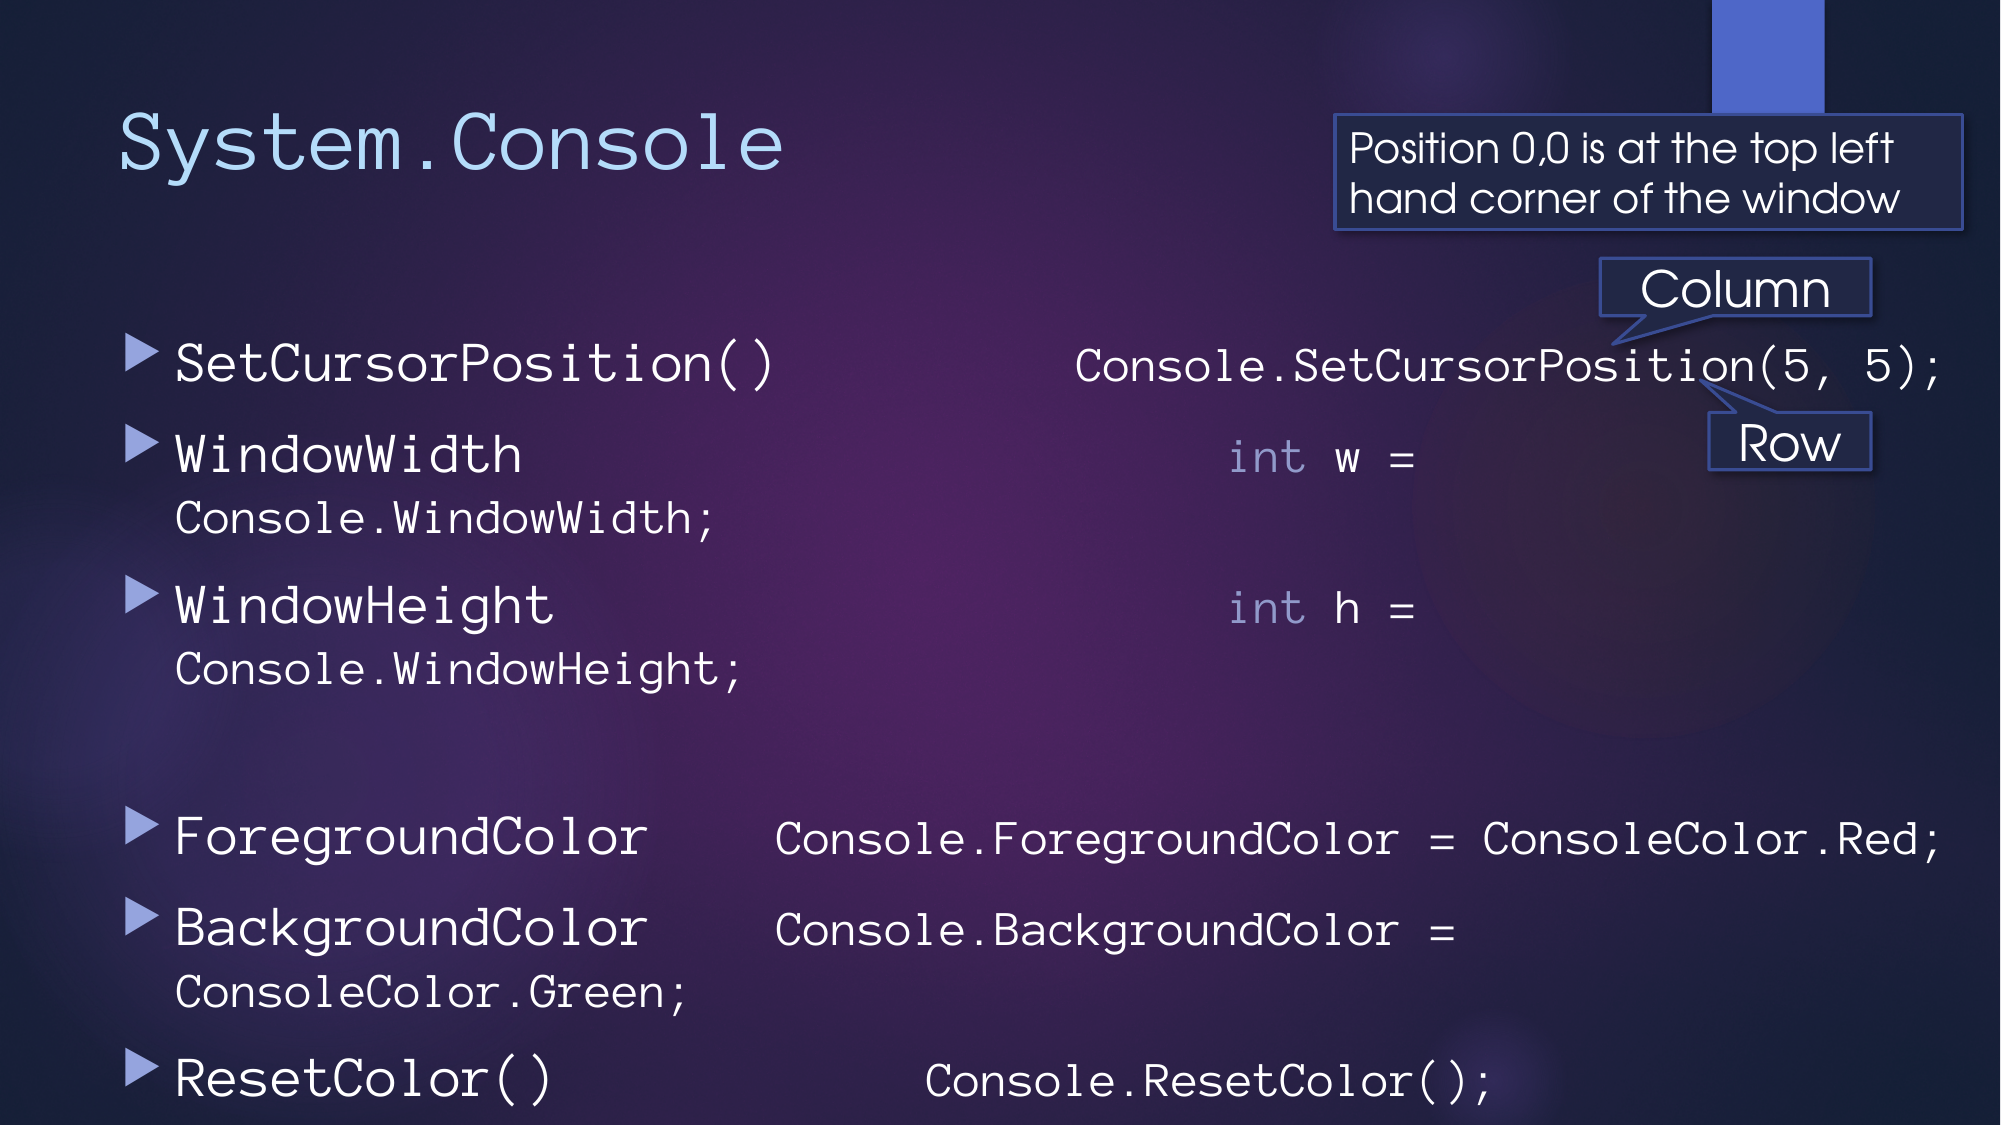

# System.Console
Position 0,0 is at the top left hand corner of the window
Column
SetCursorPosition()		Console.SetCursorPosition(5, 5);
WindowWidth					int w = Console.WindowWidth;
WindowHeight					int h = Console.WindowHeight;

ForegroundColor	Console.ForegroundColor = ConsoleColor.Red;
BackgroundColor	Console.BackgroundColor = ConsoleColor.Green;
ResetColor()			Console.ResetColor();
Clear()					Console.Clear();
Row